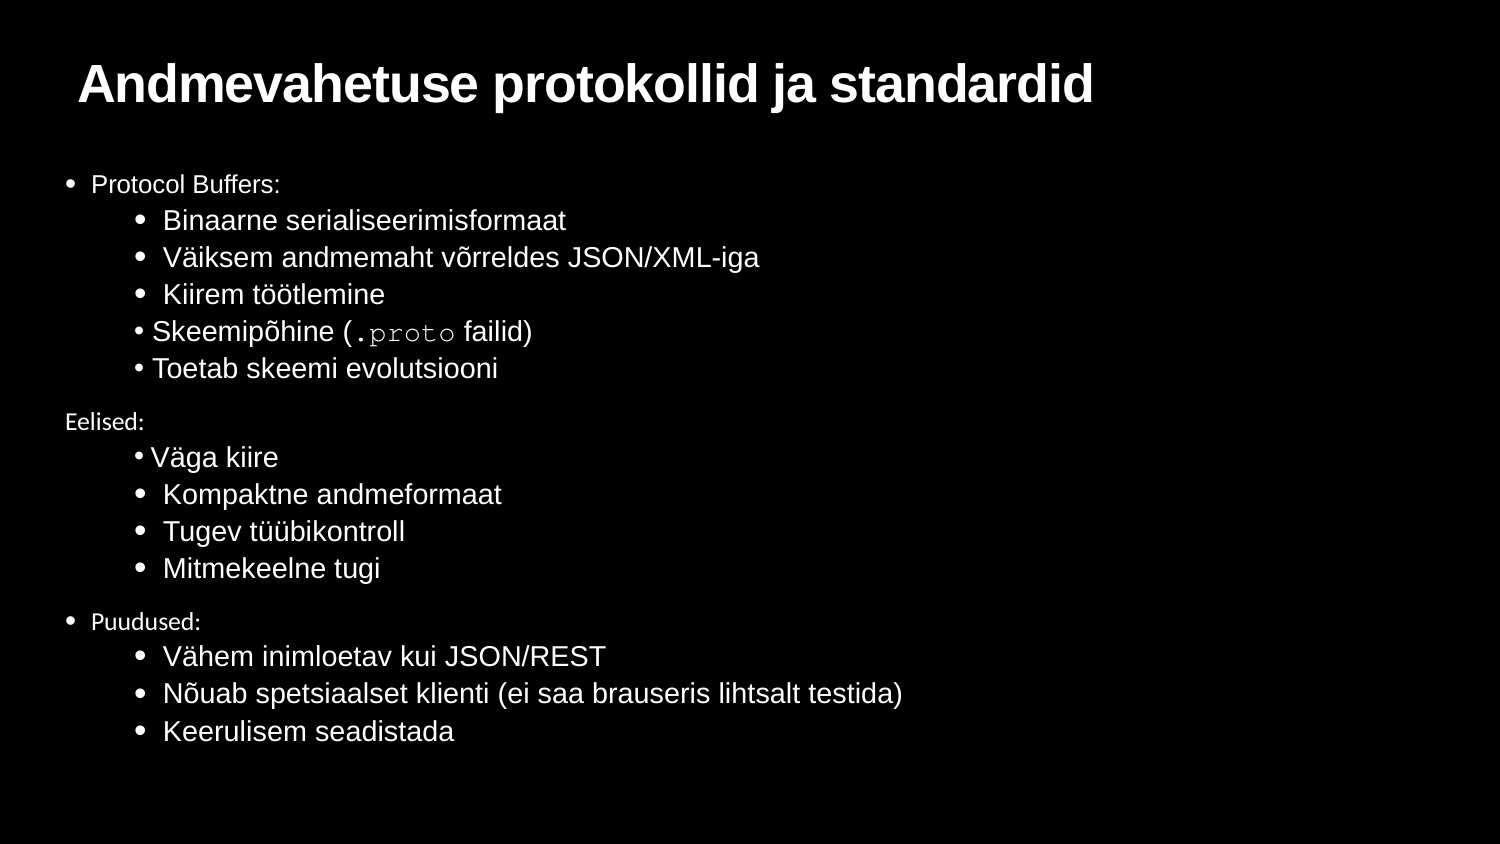

# Andmevahetuse protokollid ja standardid
Protocol Buffers:
Binaarne serialiseerimisformaat
Väiksem andmemaht võrreldes JSON/XML-iga
Kiirem töötlemine
 Skeemipõhine (.proto failid)
 Toetab skeemi evolutsiooni
Eelised:
 Väga kiire
Kompaktne andmeformaat
Tugev tüübikontroll
Mitmekeelne tugi
Puudused:
Vähem inimloetav kui JSON/REST
Nõuab spetsiaalset klienti (ei saa brauseris lihtsalt testida)
Keerulisem seadistada